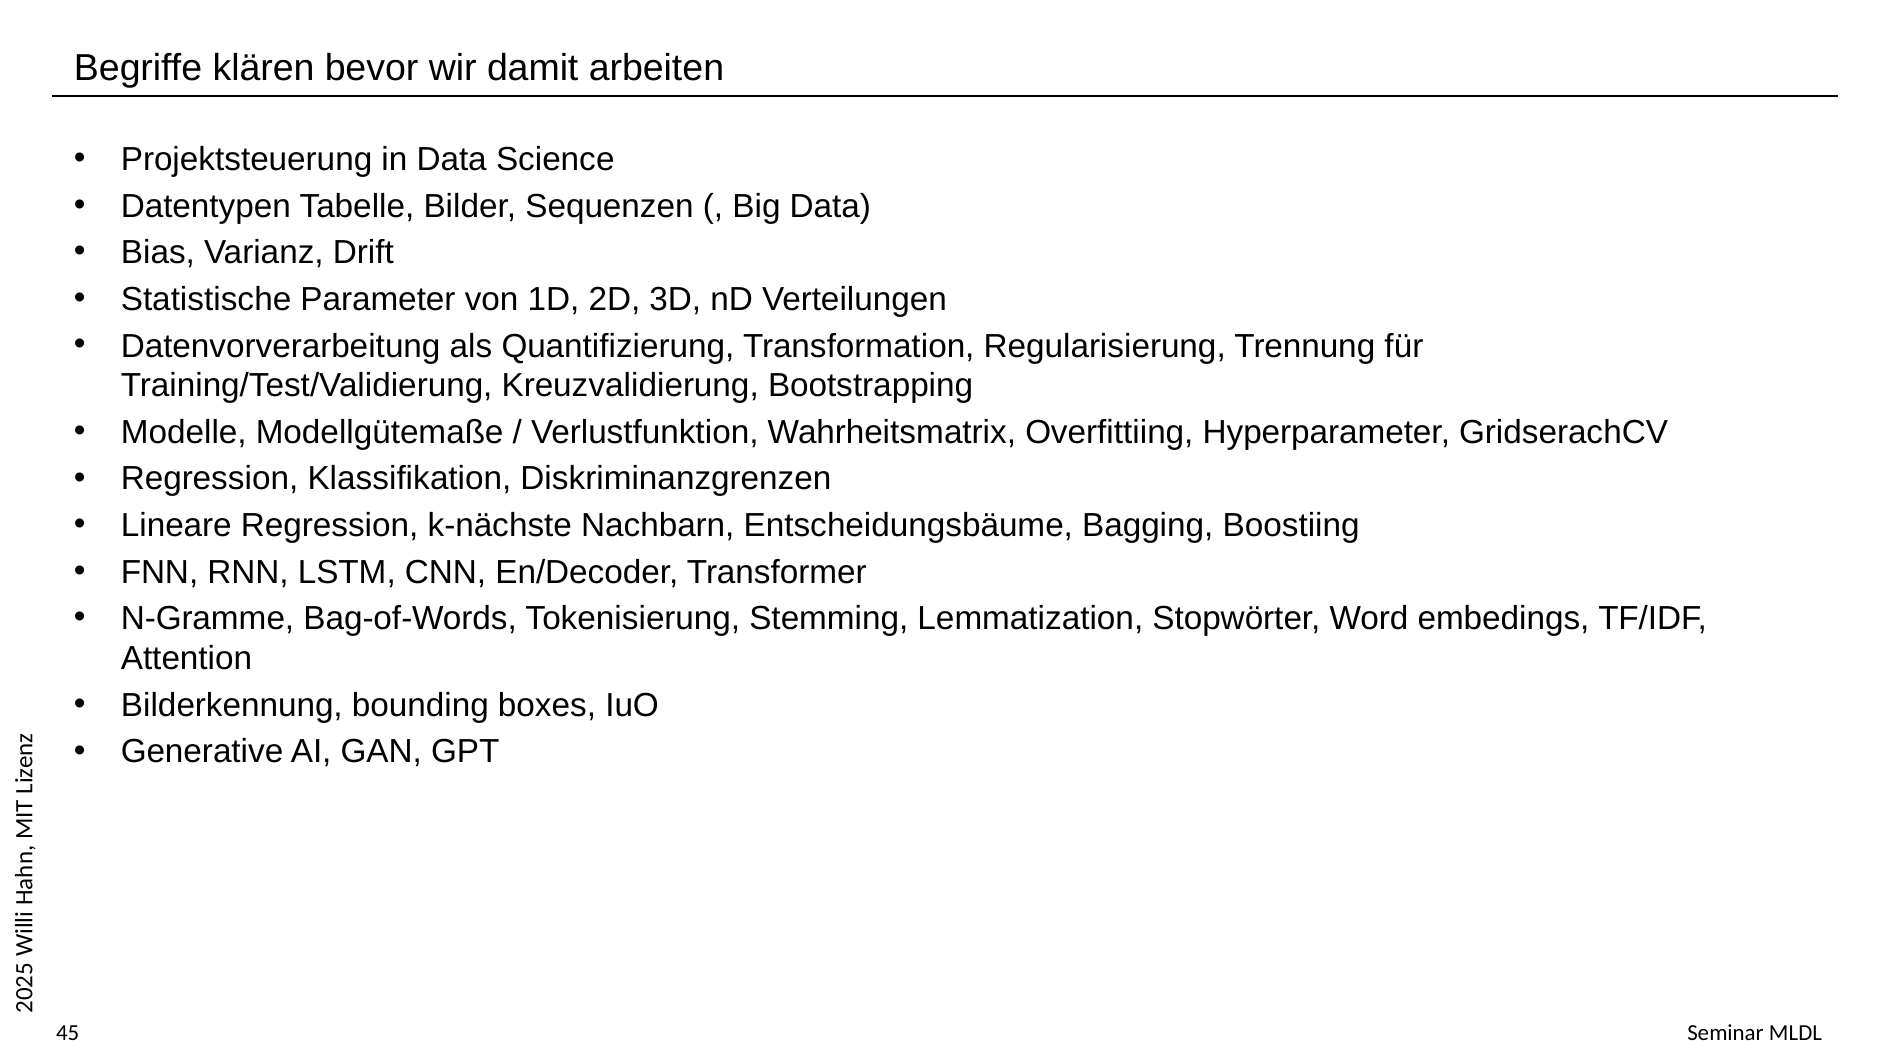

Begriffe klären bevor wir damit arbeiten
Projektsteuerung in Data Science
Datentypen Tabelle, Bilder, Sequenzen (, Big Data)
Bias, Varianz, Drift
Statistische Parameter von 1D, 2D, 3D, nD Verteilungen
Datenvorverarbeitung als Quantifizierung, Transformation, Regularisierung, Trennung für Training/Test/Validierung, Kreuzvalidierung, Bootstrapping
Modelle, Modellgütemaße / Verlustfunktion, Wahrheitsmatrix, Overfittiing, Hyperparameter, GridserachCV
Regression, Klassifikation, Diskriminanzgrenzen
Lineare Regression, k-nächste Nachbarn, Entscheidungsbäume, Bagging, Boostiing
FNN, RNN, LSTM, CNN, En/Decoder, Transformer
N-Gramme, Bag-of-Words, Tokenisierung, Stemming, Lemmatization, Stopwörter, Word embedings, TF/IDF, Attention
Bilderkennung, bounding boxes, IuO
Generative AI, GAN, GPT